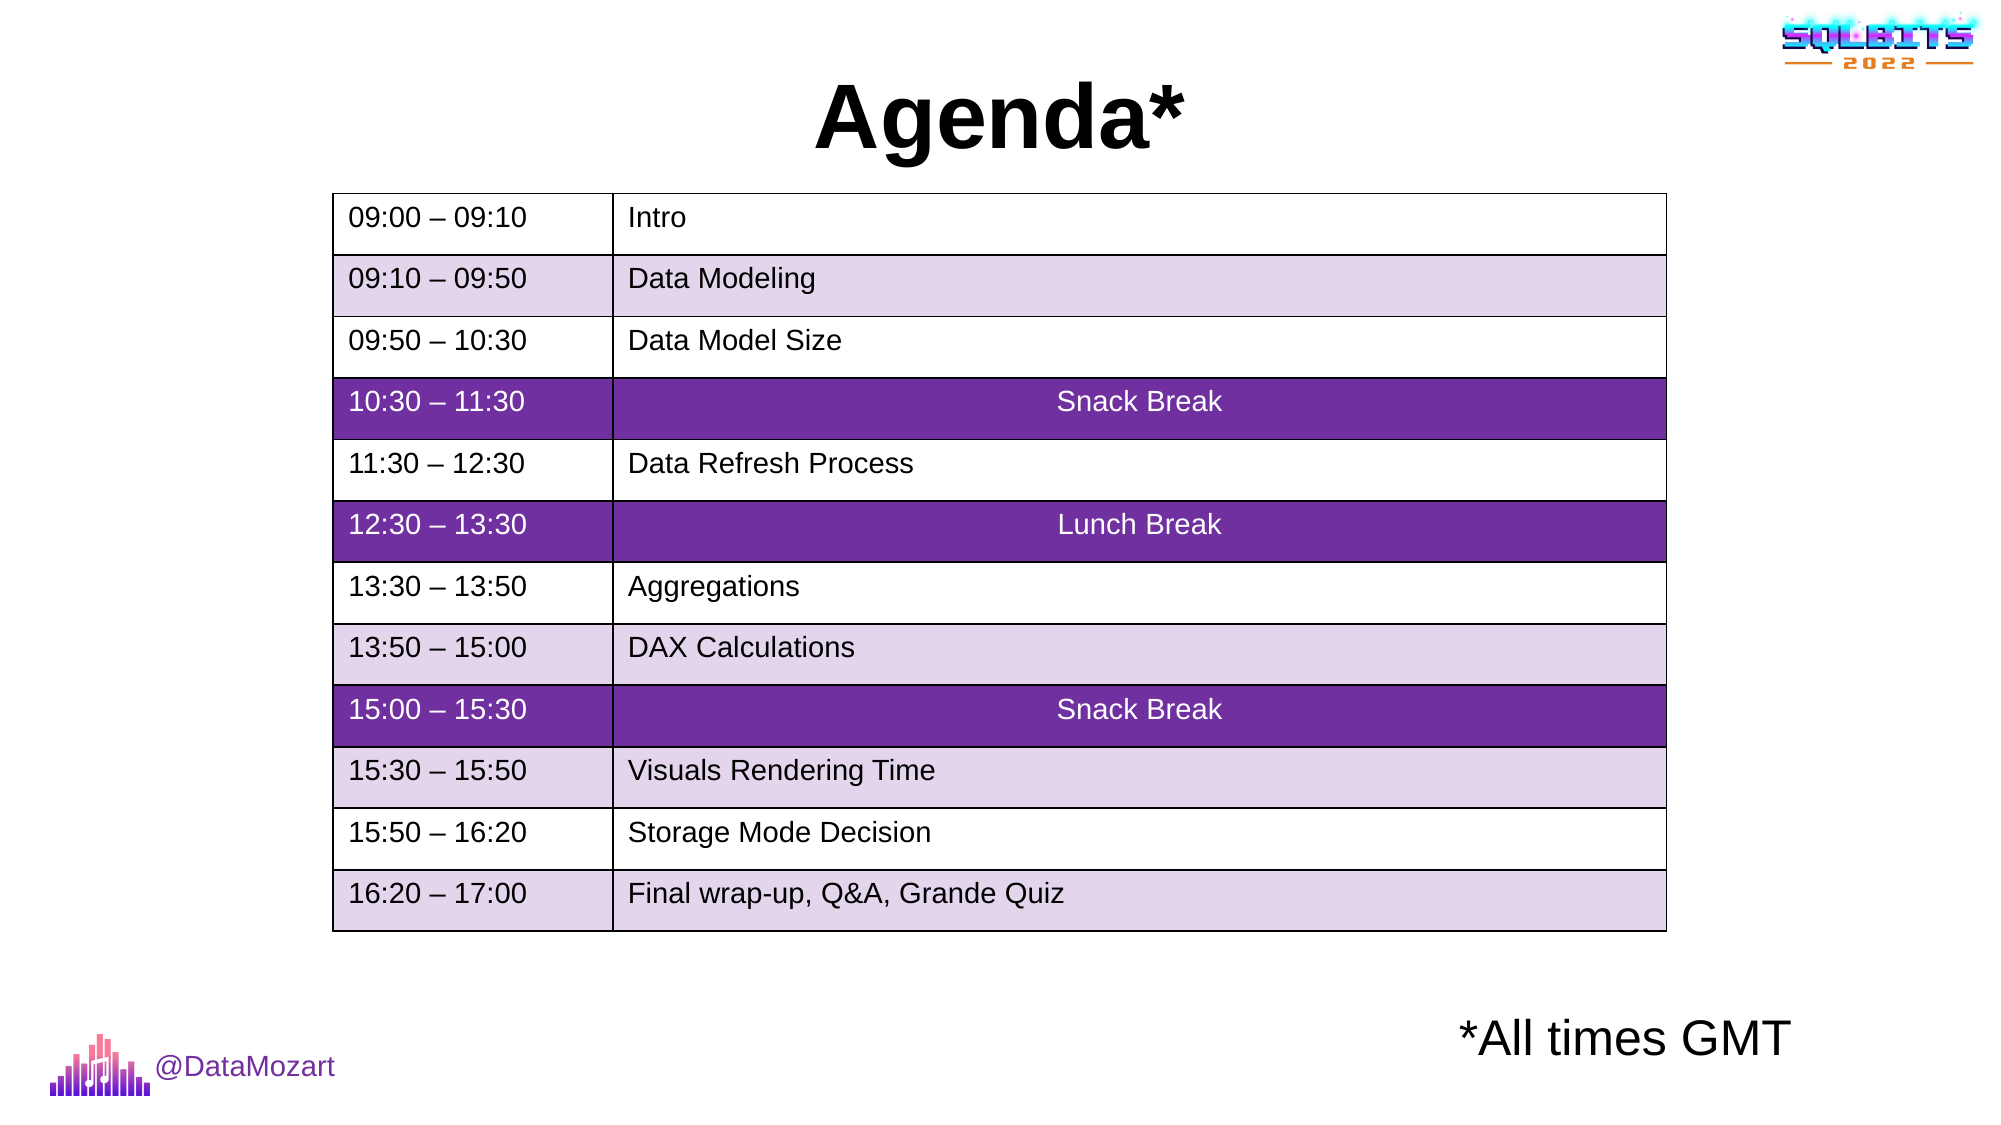

# Agenda*
| 09:00 – 09:10 | Intro |
| --- | --- |
| 09:10 – 09:50 | Data Modeling |
| 09:50 – 10:30 | Data Model Size |
| 10:30 – 11:30 | Snack Break |
| 11:30 – 12:30 | Data Refresh Process |
| 12:30 – 13:30 | Lunch Break |
| 13:30 – 13:50 | Aggregations |
| 13:50 – 15:00 | DAX Calculations |
| 15:00 – 15:30 | Snack Break |
| 15:30 – 15:50 | Visuals Rendering Time |
| 15:50 – 16:20 | Storage Mode Decision |
| 16:20 – 17:00 | Final wrap-up, Q&A, Grande Quiz |
*All times GMT